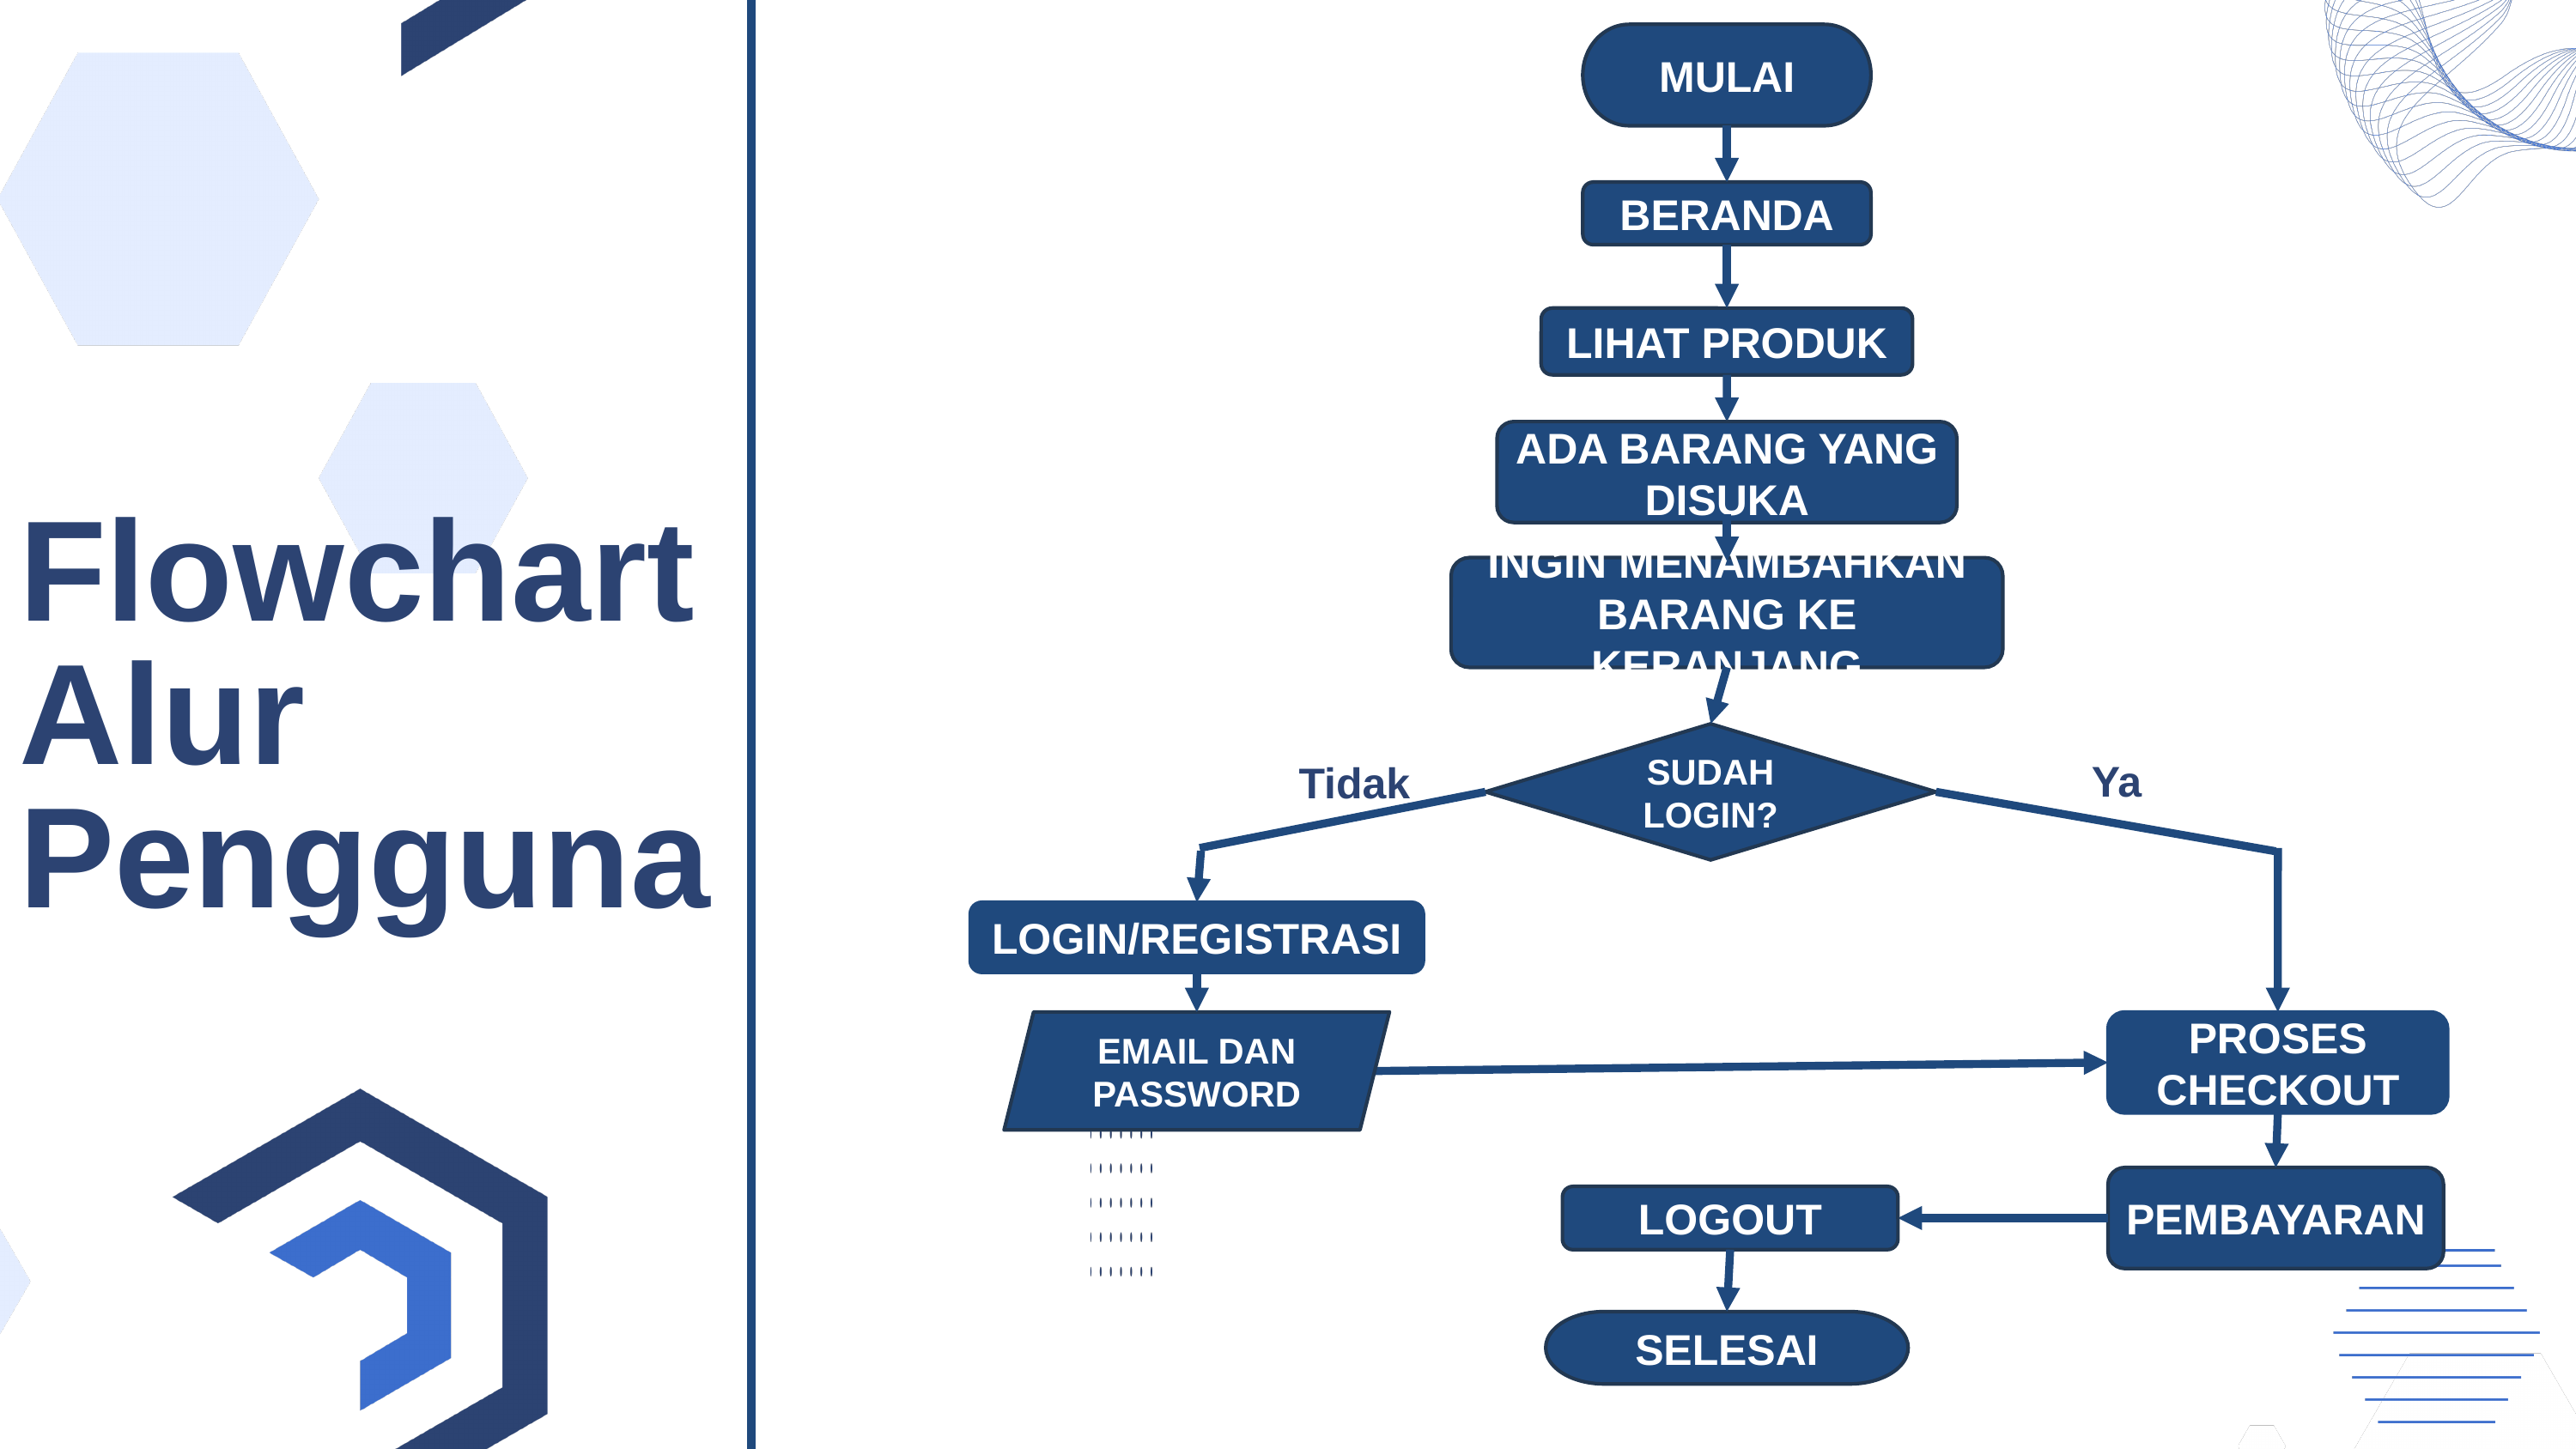

MULAI
BERANDA
LIHAT PRODUK
ADA BARANG YANG DISUKA
Flowchart Alur Pengguna
INGIN MENAMBAHKAN BARANG KE KERANJANG
SUDAH LOGIN?
Ya
Tidak
LOGIN/REGISTRASI
EMAIL DAN PASSWORD
PROSES CHECKOUT

PEMBAYARAN

LOGOUT

SELESAI